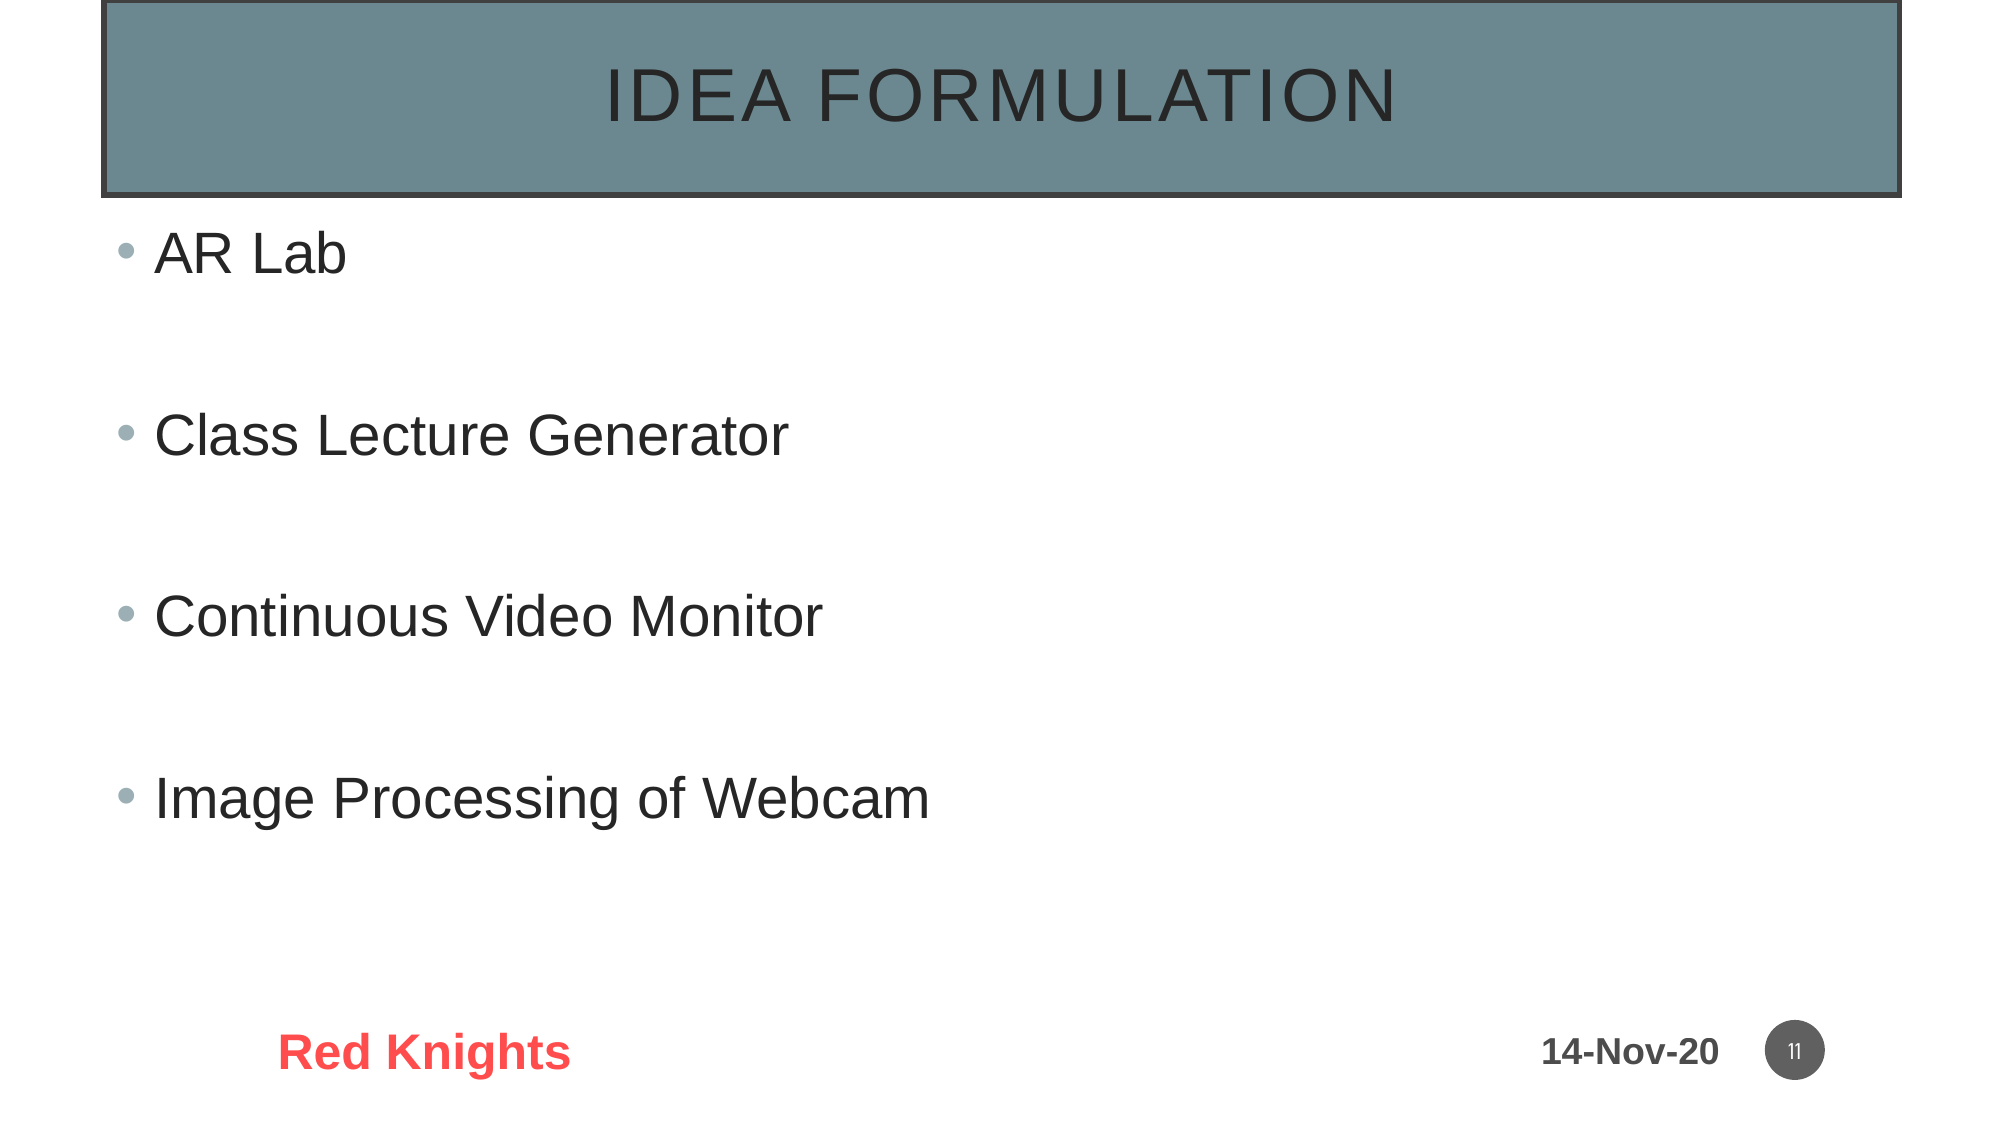

# Idea formulation
AR Lab

Class Lecture Generator

Continuous Video Monitor

Image Processing of Webcam
11
Red Knights
14-Nov-20